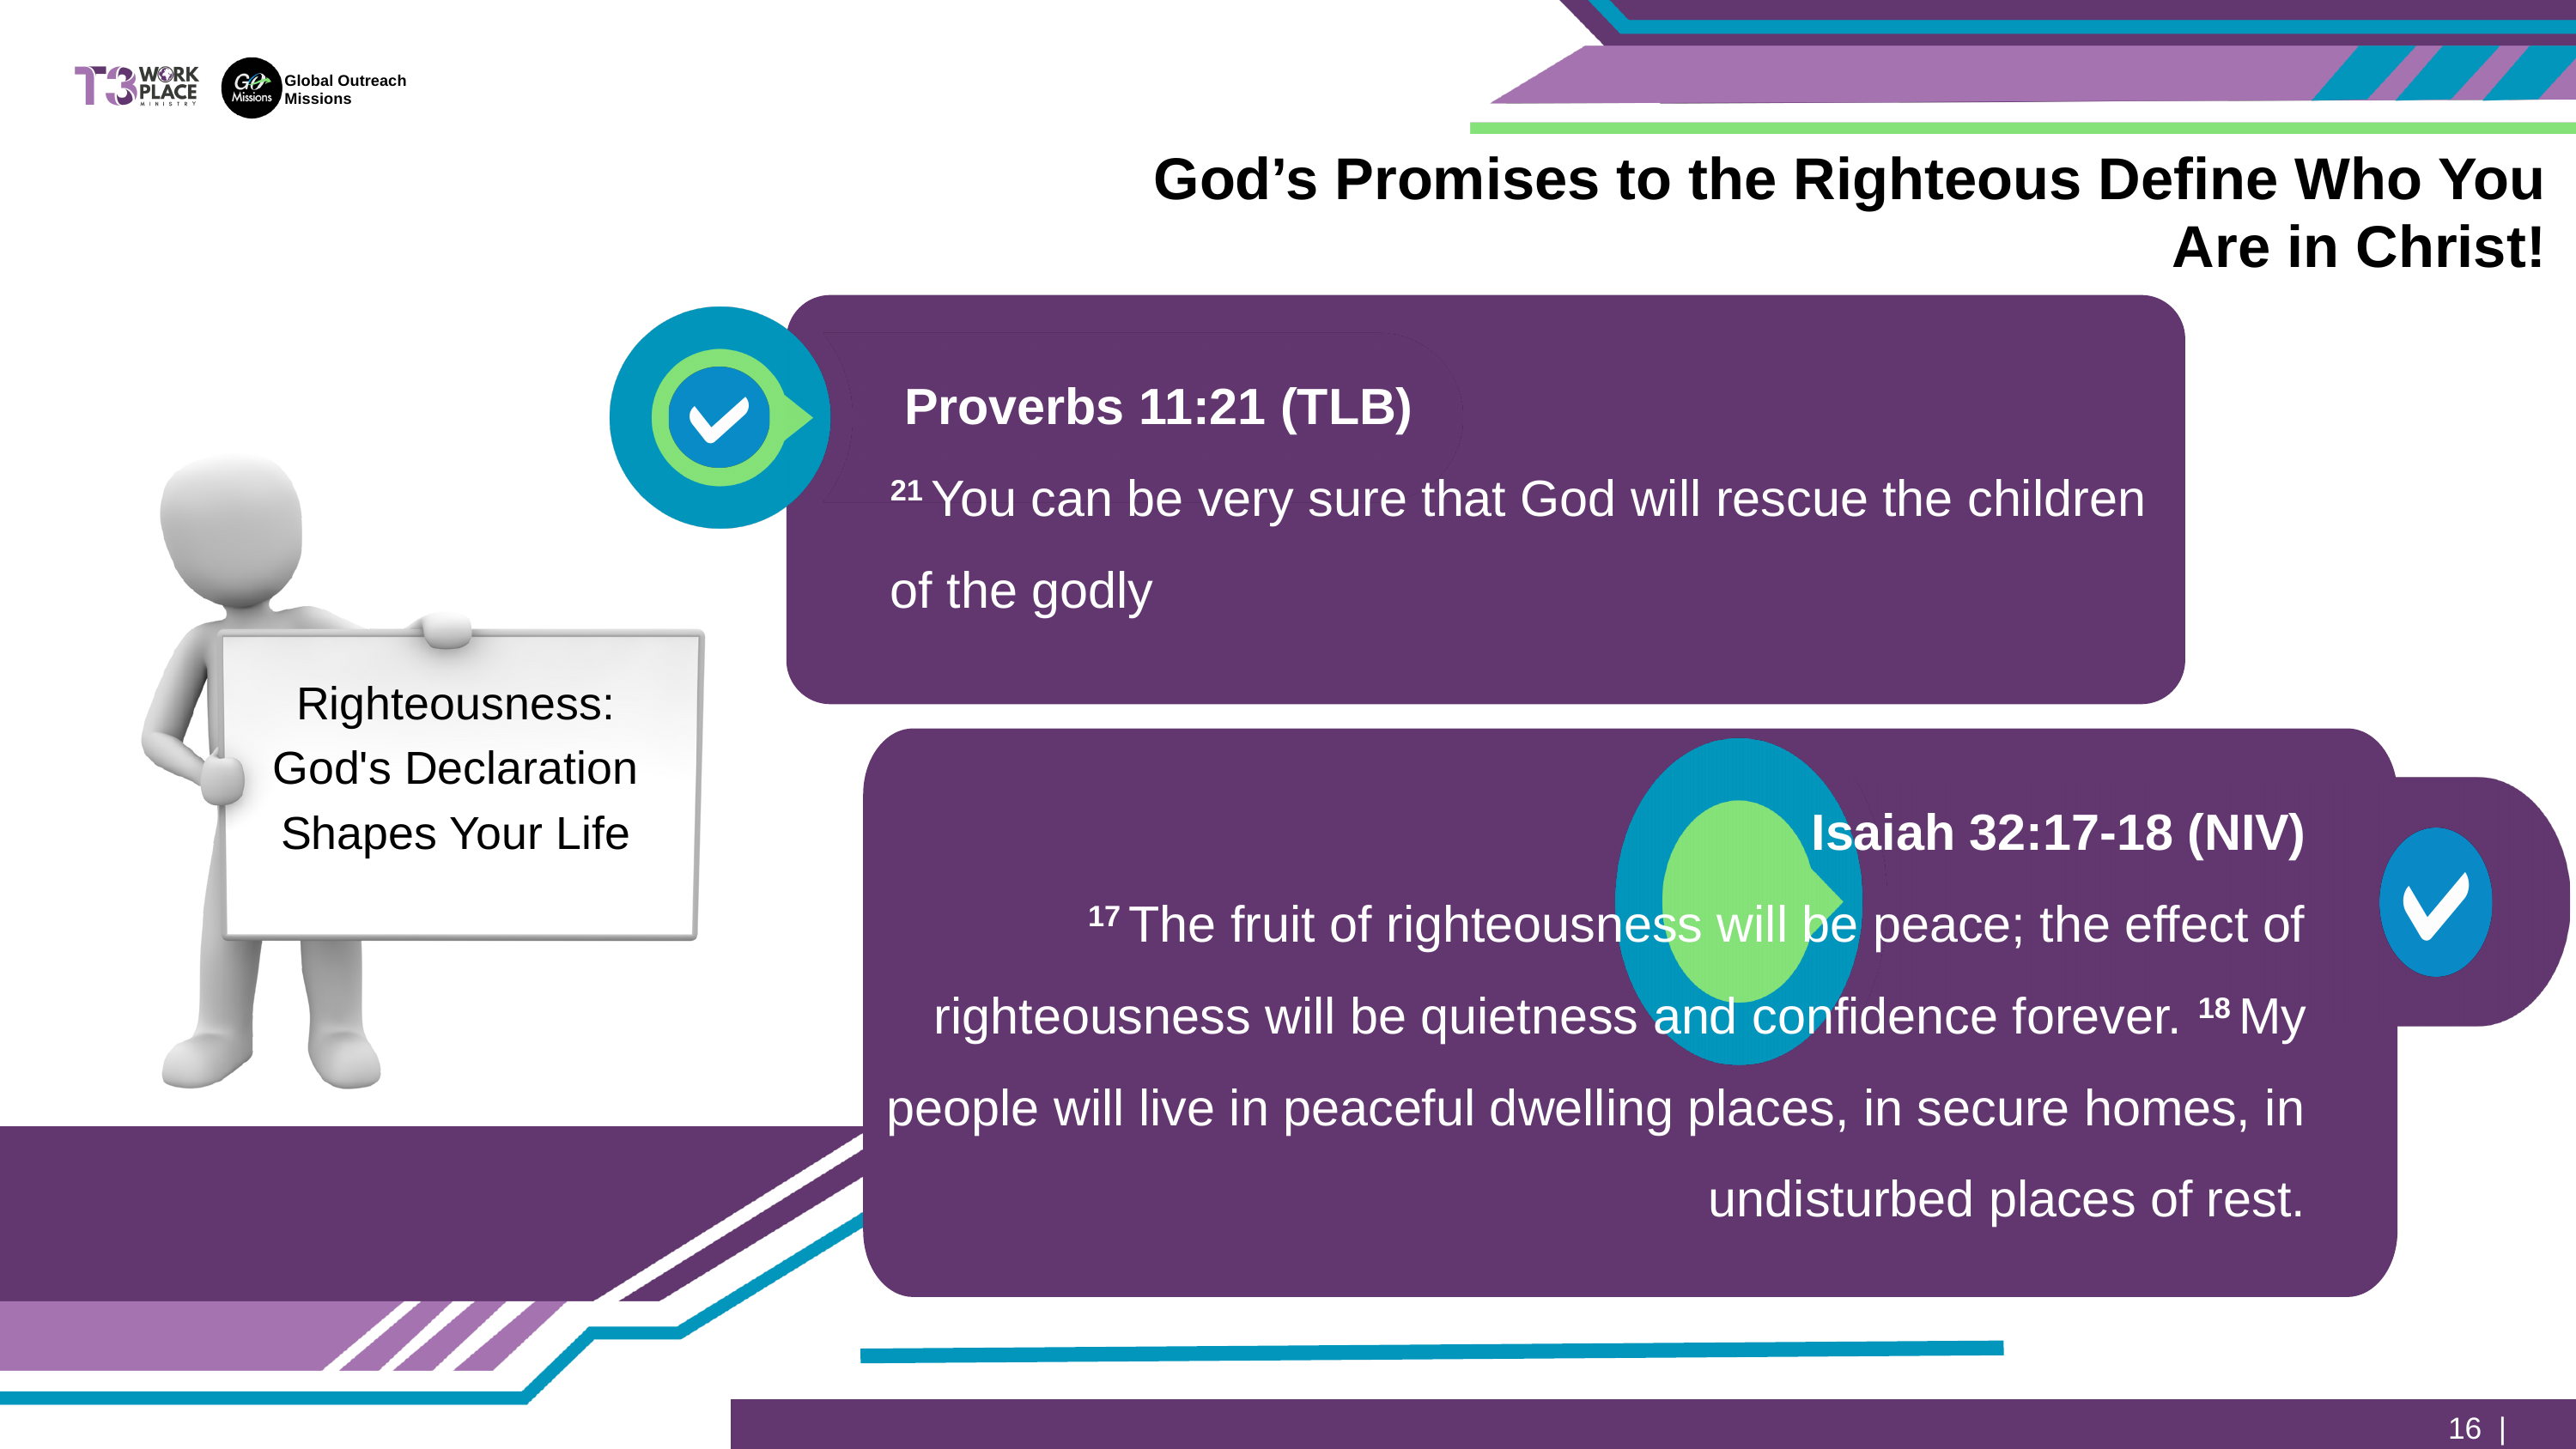

Global Outreach
Missions
God’s Promises to the Righteous Define Who You Are in Christ!

 Proverbs 11:21 (TLB)
21 You can be very sure that God will rescue the children of the godly

Righteousness: God's Declaration Shapes Your Life

 Isaiah 32:17-18 (NIV)
17 The fruit of righteousness will be peace; the effect of righteousness will be quietness and confidence forever. 18 My people will live in peaceful dwelling places, in secure homes, in undisturbed places of rest.

16  | Page